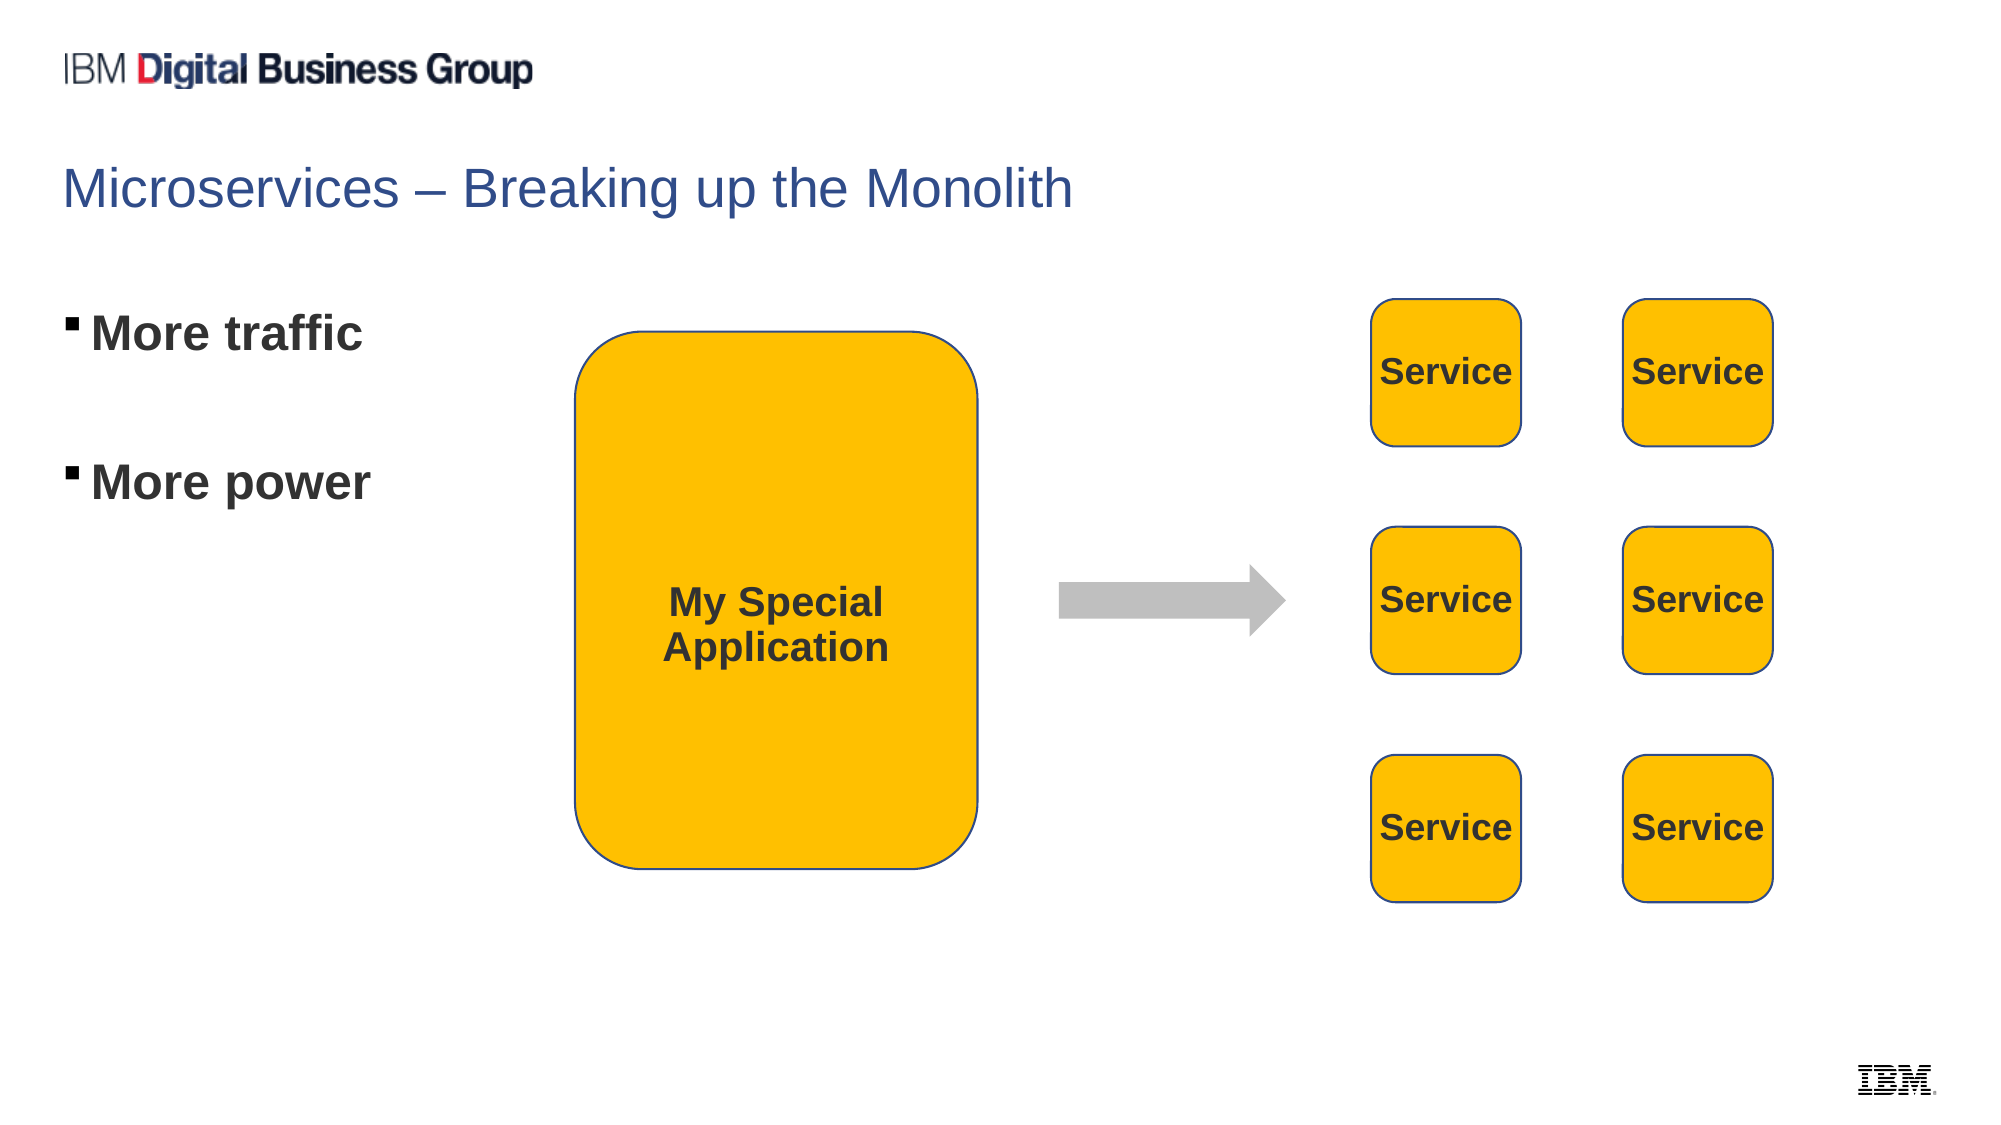

# Microservices – Breaking up the Monolith
Service
Service
More traffic

More power

My Special Application
Service
Service

Service
Service